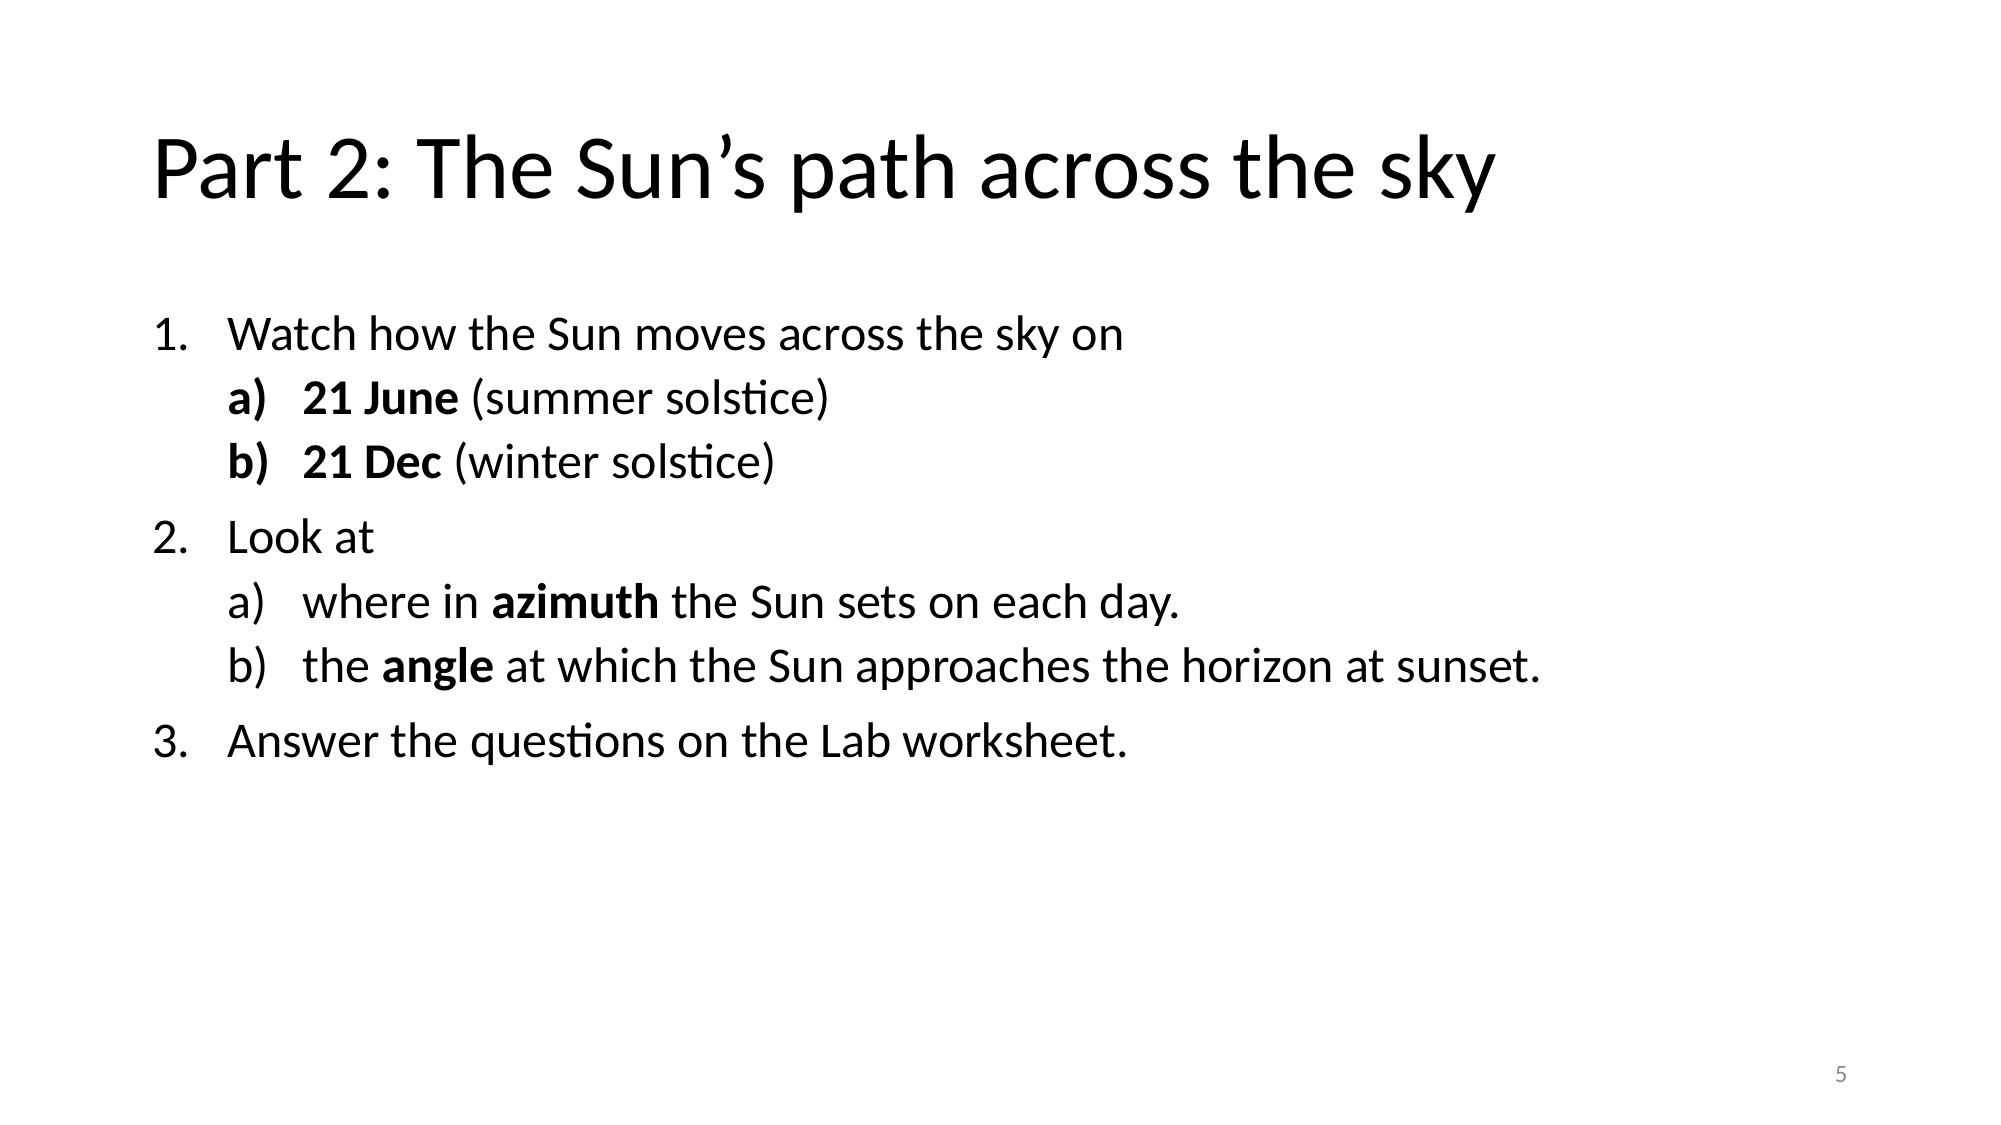

# Part 2: The Sun’s path across the sky
Watch how the Sun moves across the sky on
21 June (summer solstice)
21 Dec (winter solstice)
Look at
where in azimuth the Sun sets on each day.
the angle at which the Sun approaches the horizon at sunset.
Answer the questions on the Lab worksheet.
5